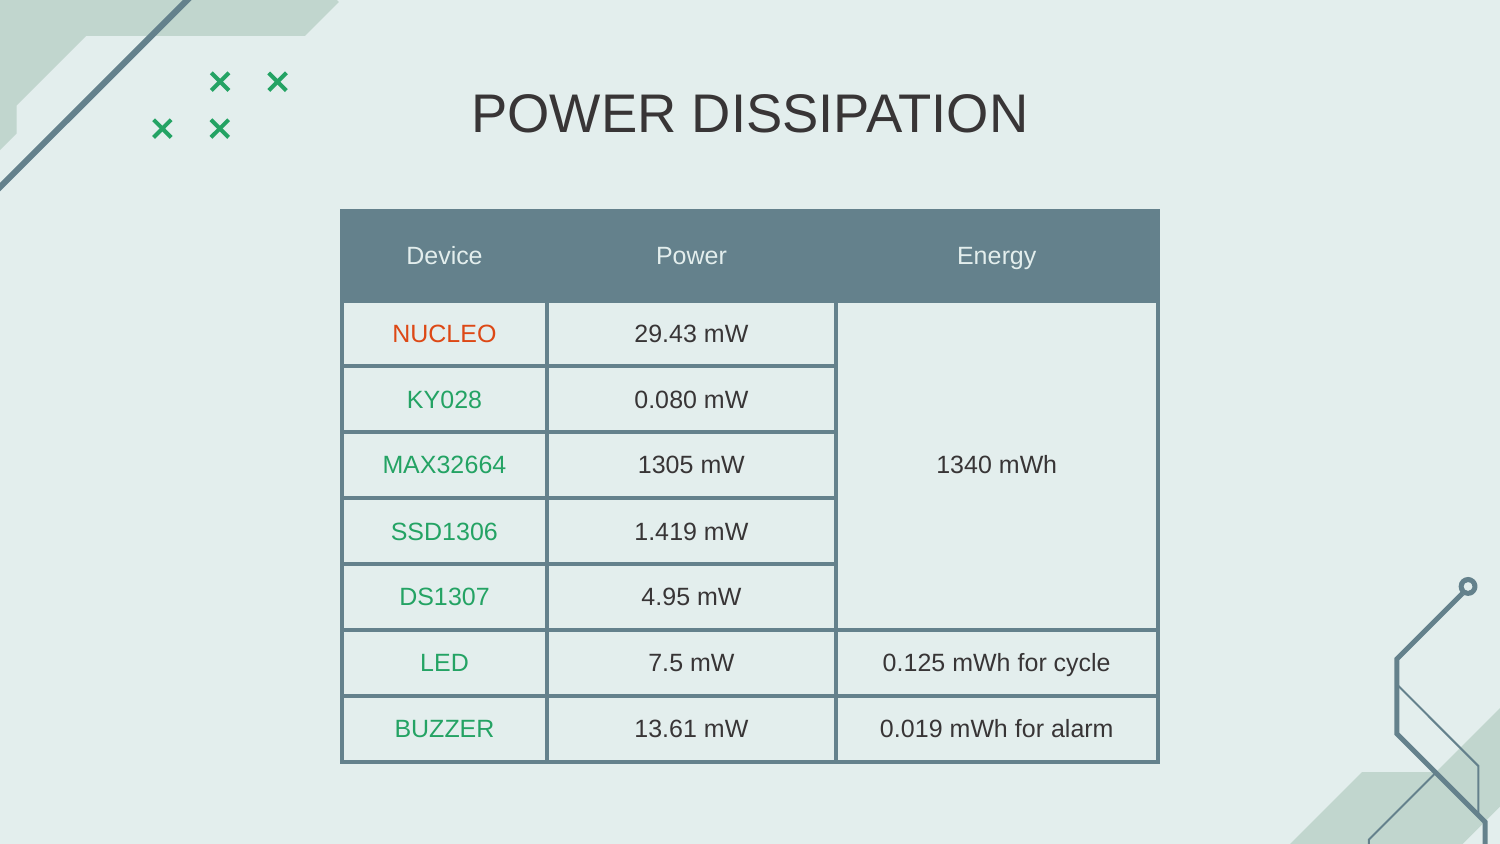

# POWER DISSIPATION
| Device | Power | Energy |
| --- | --- | --- |
| NUCLEO | 29.43 mW | 1340 mWh |
| KY028 | 0.080 mW |  |
| MAX32664 | 1305 mW |  |
| SSD1306 | 1.419 mW |  |
| DS1307 | 4.95 mW |  |
| LED | 7.5 mW | 0.125 mWh for cycle |
| BUZZER | 13.61 mW | 0.019 mWh for alarm |